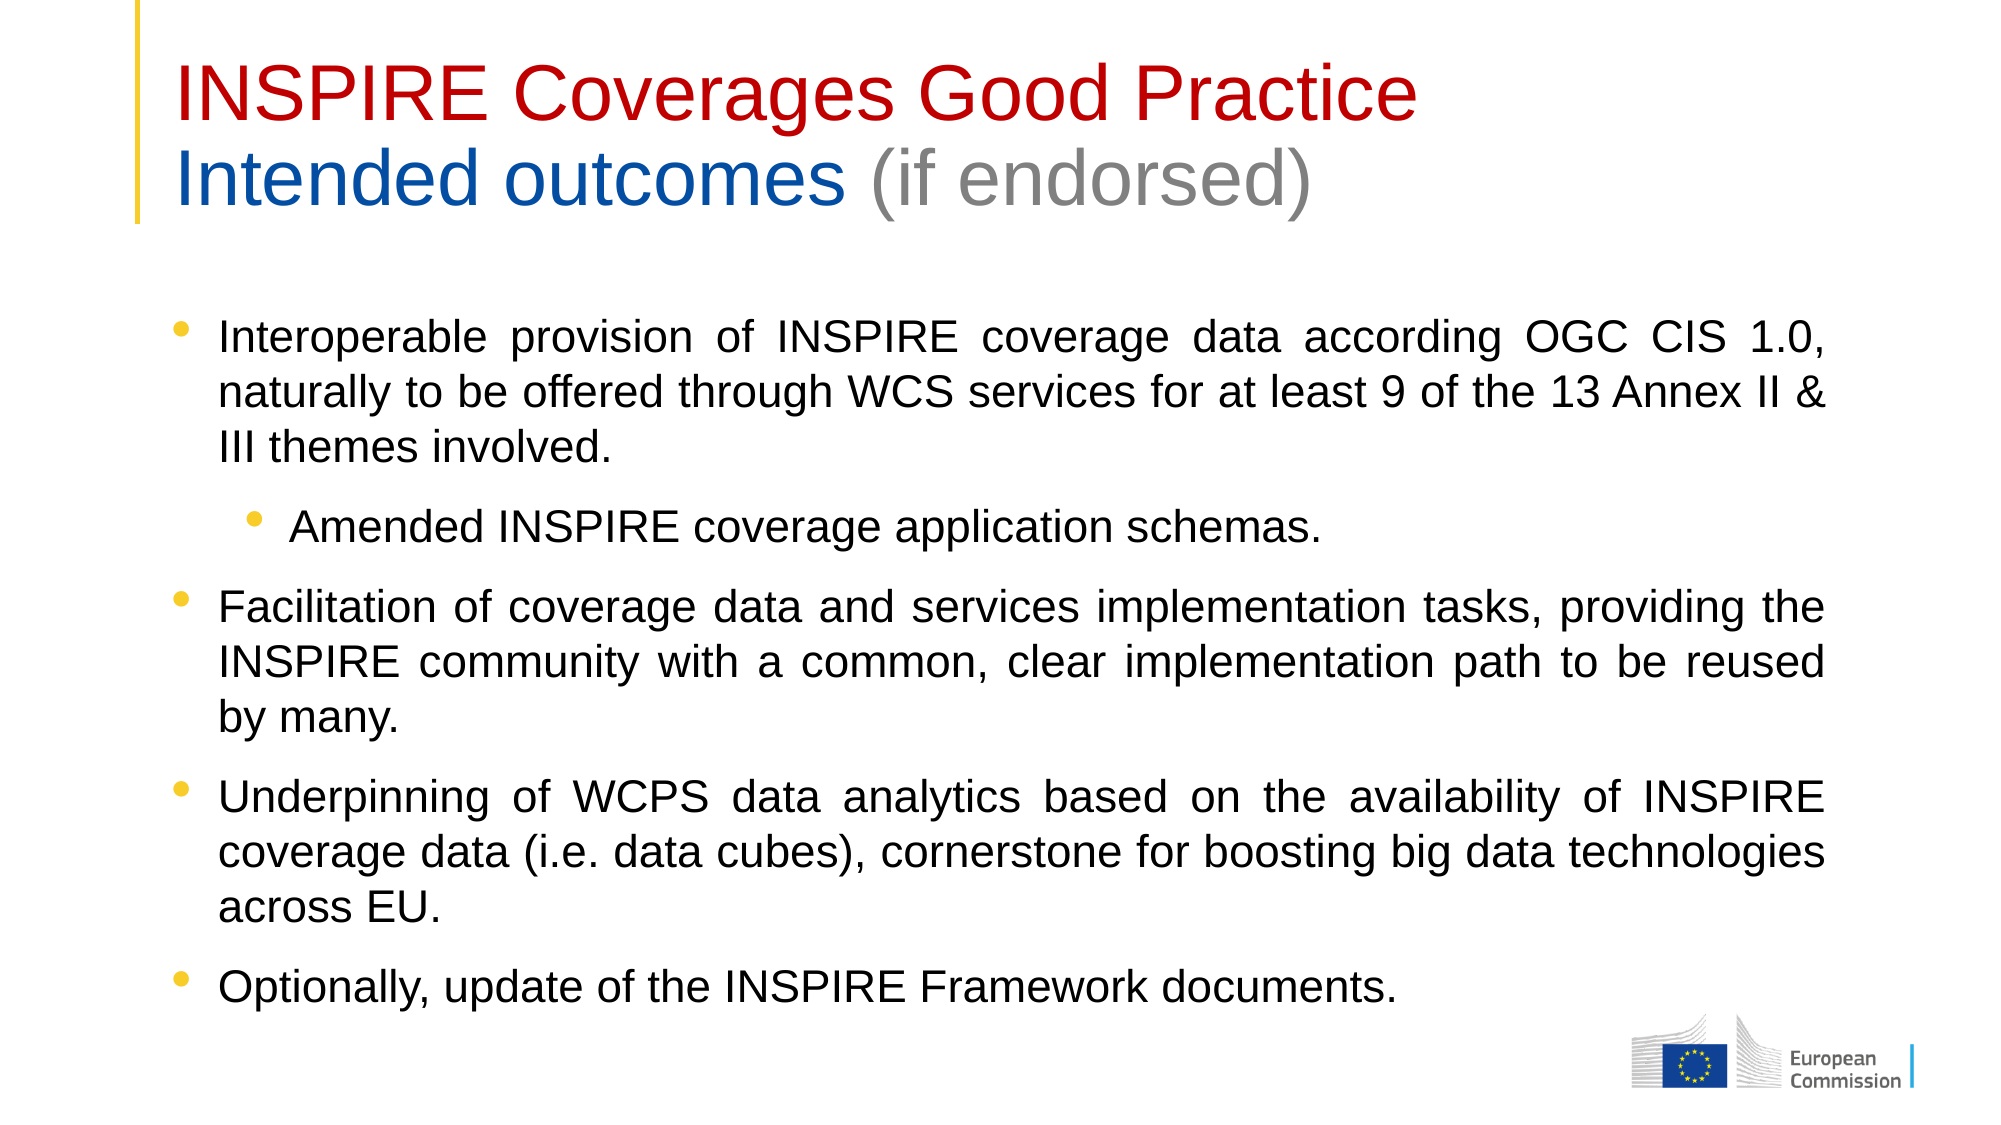

# INSPIRE Coverages Good Practice Intended outcomes (if endorsed)
Interoperable provision of INSPIRE coverage data according OGC CIS 1.0, naturally to be offered through WCS services for at least 9 of the 13 Annex II & III themes involved.
Amended INSPIRE coverage application schemas.
Facilitation of coverage data and services implementation tasks, providing the INSPIRE community with a common, clear implementation path to be reused by many.
Underpinning of WCPS data analytics based on the availability of INSPIRE coverage data (i.e. data cubes), cornerstone for boosting big data technologies across EU.
Optionally, update of the INSPIRE Framework documents.